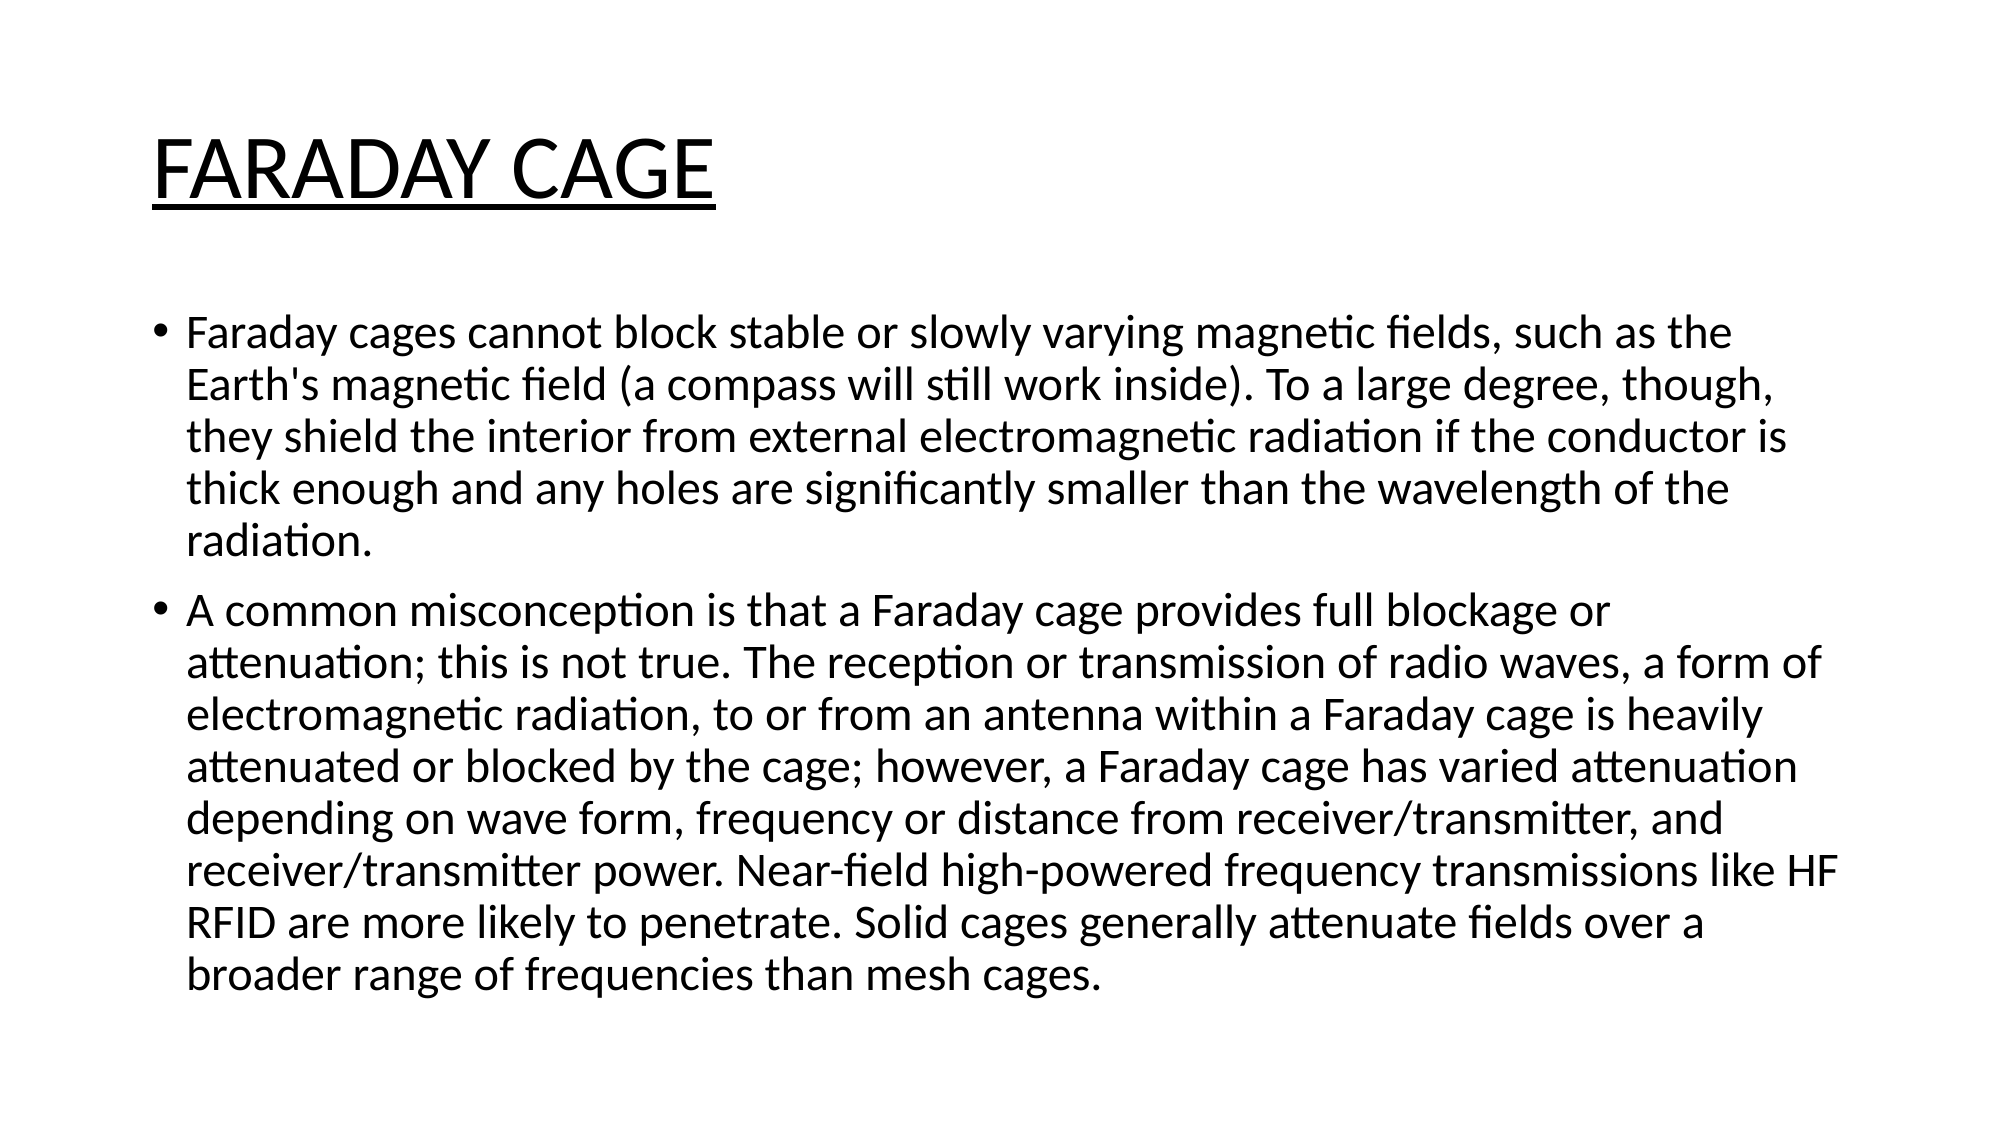

# FARADAY CAGE
Faraday cages cannot block stable or slowly varying magnetic fields, such as the Earth's magnetic field (a compass will still work inside). To a large degree, though, they shield the interior from external electromagnetic radiation if the conductor is thick enough and any holes are significantly smaller than the wavelength of the radiation.
A common misconception is that a Faraday cage provides full blockage or attenuation; this is not true. The reception or transmission of radio waves, a form of electromagnetic radiation, to or from an antenna within a Faraday cage is heavily attenuated or blocked by the cage; however, a Faraday cage has varied attenuation depending on wave form, frequency or distance from receiver/transmitter, and receiver/transmitter power. Near-field high-powered frequency transmissions like HF RFID are more likely to penetrate. Solid cages generally attenuate fields over a broader range of frequencies than mesh cages.